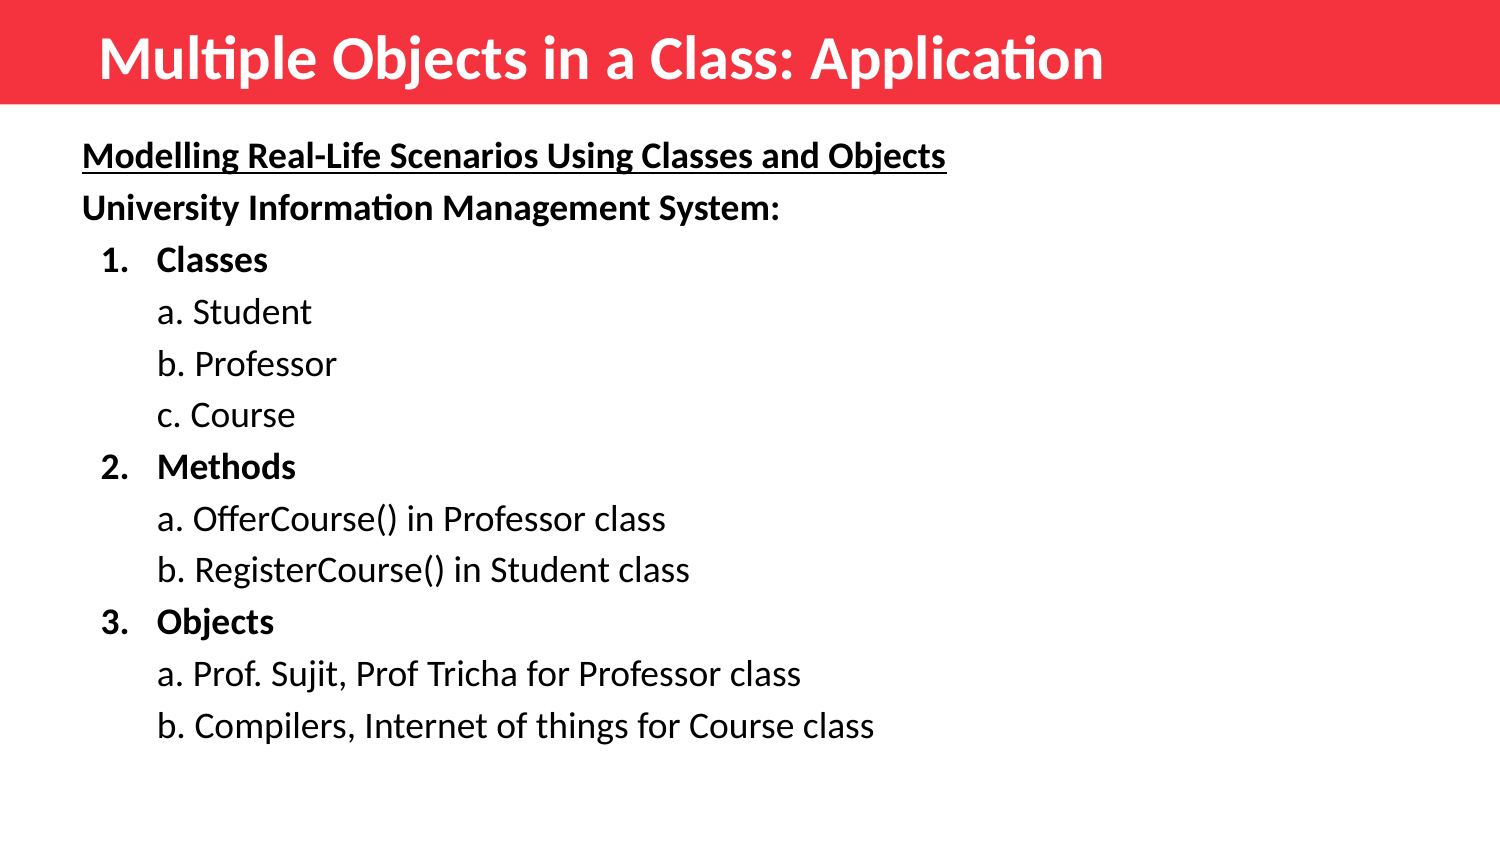

Multiple Objects in a Class: Application

Modelling Real-Life Scenarios Using Classes and Objects
University Information Management System:
Classes
a. Student
b. Professor
c. Course
Methods
a. OfferCourse() in Professor class
b. RegisterCourse() in Student class
Objects
a. Prof. Sujit, Prof Tricha for Professor class
b. Compilers, Internet of things for Course class